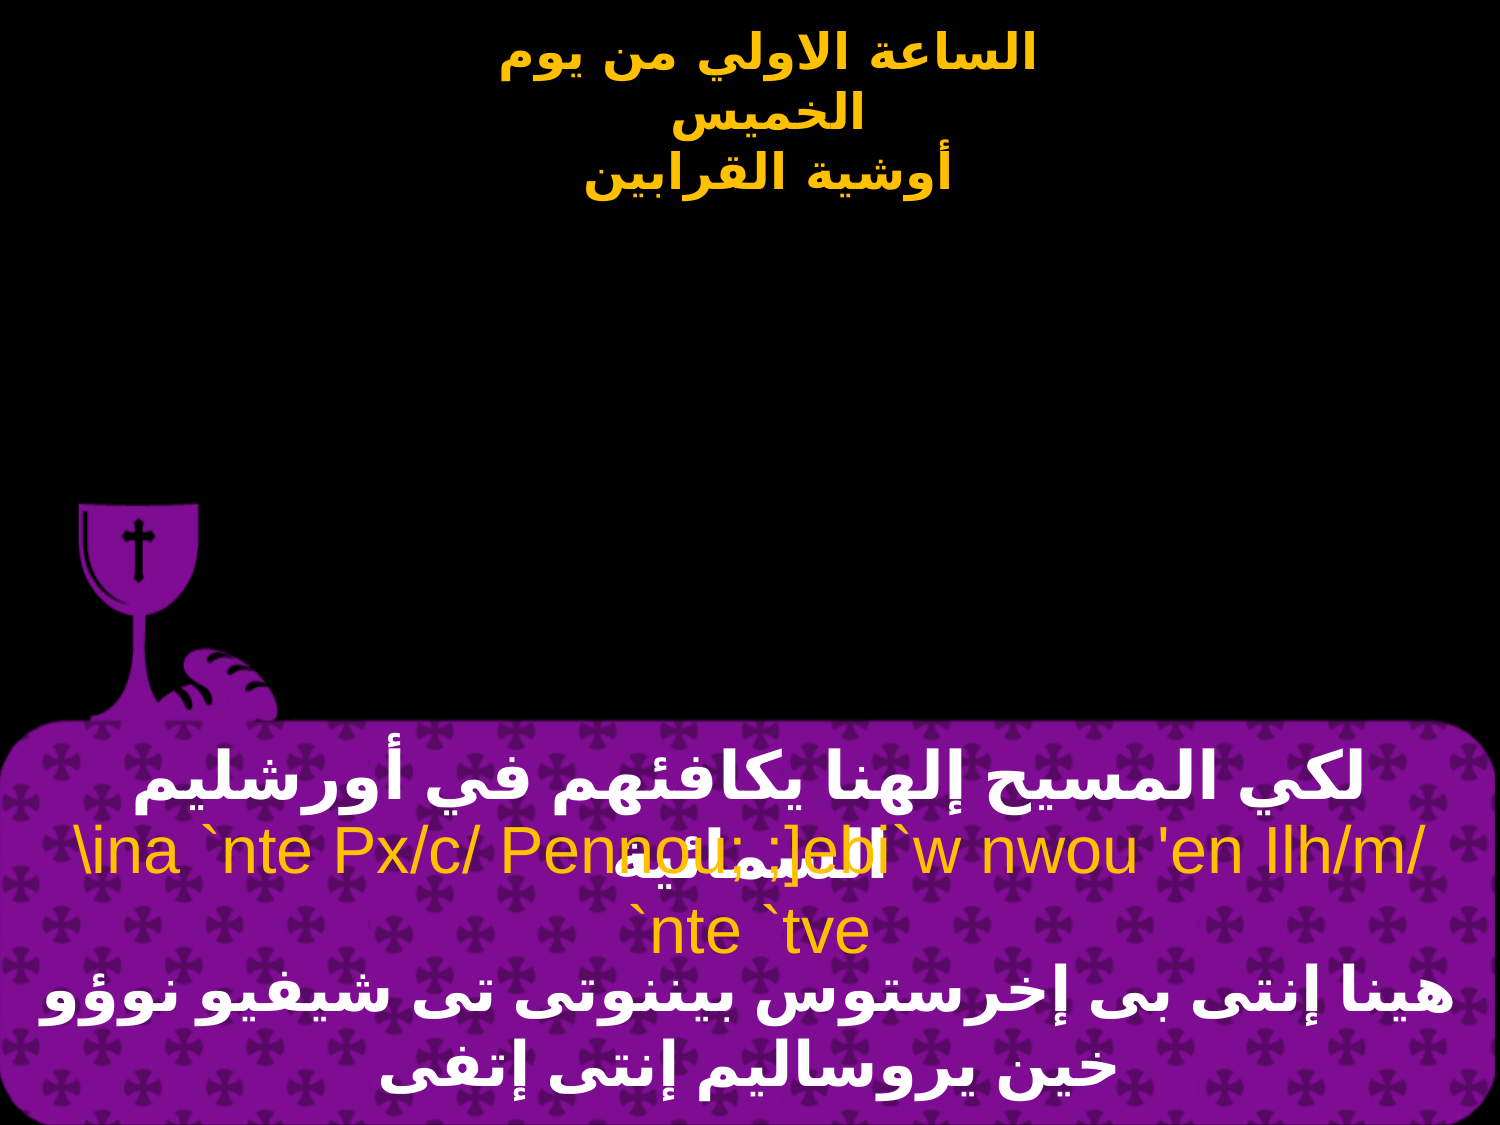

# لكي المسيح إلهنا يكافئهم في أورشليم السمائية
\ina `nte Px/c/ Pennou; ;]ebi`w nwou 'en Ilh/m/ `nte `tve
هينا إنتى بى إخرستوس بيننوتى تى شيفيو نوؤو خين يروساليم إنتى إتفى